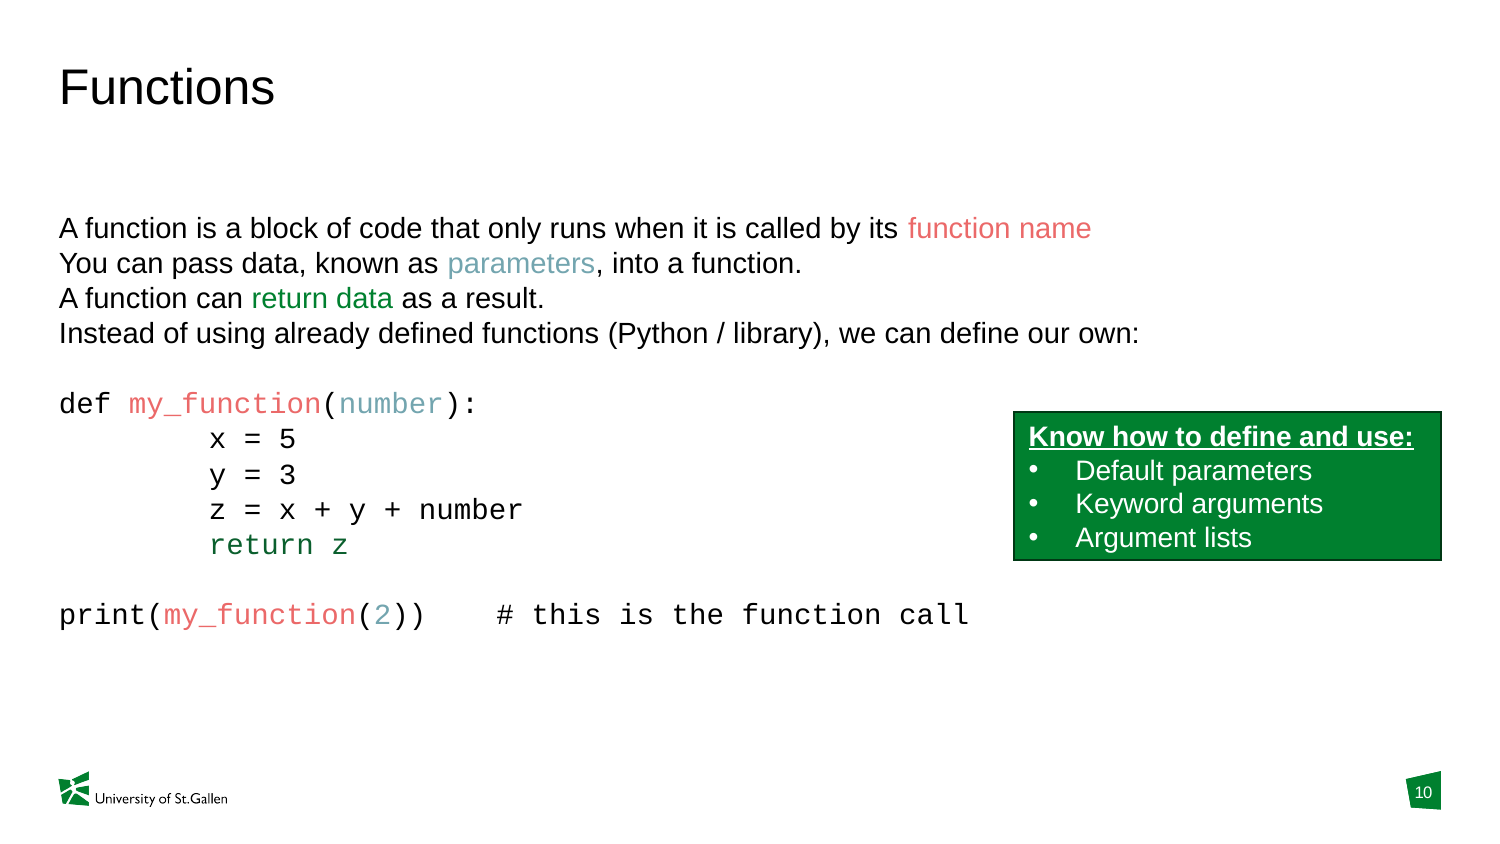

# Functions
A function is a block of code that only runs when it is called by its function name
You can pass data, known as parameters, into a function.
A function can return data as a result.
Instead of using already defined functions (Python / library), we can define our own:

def my_function(number):
	x = 5
	y = 3
	z = x + y + number
	return z

print(my_function(2))    # this is the function call

Know how to define and use:
Default parameters
Keyword arguments
Argument lists
10